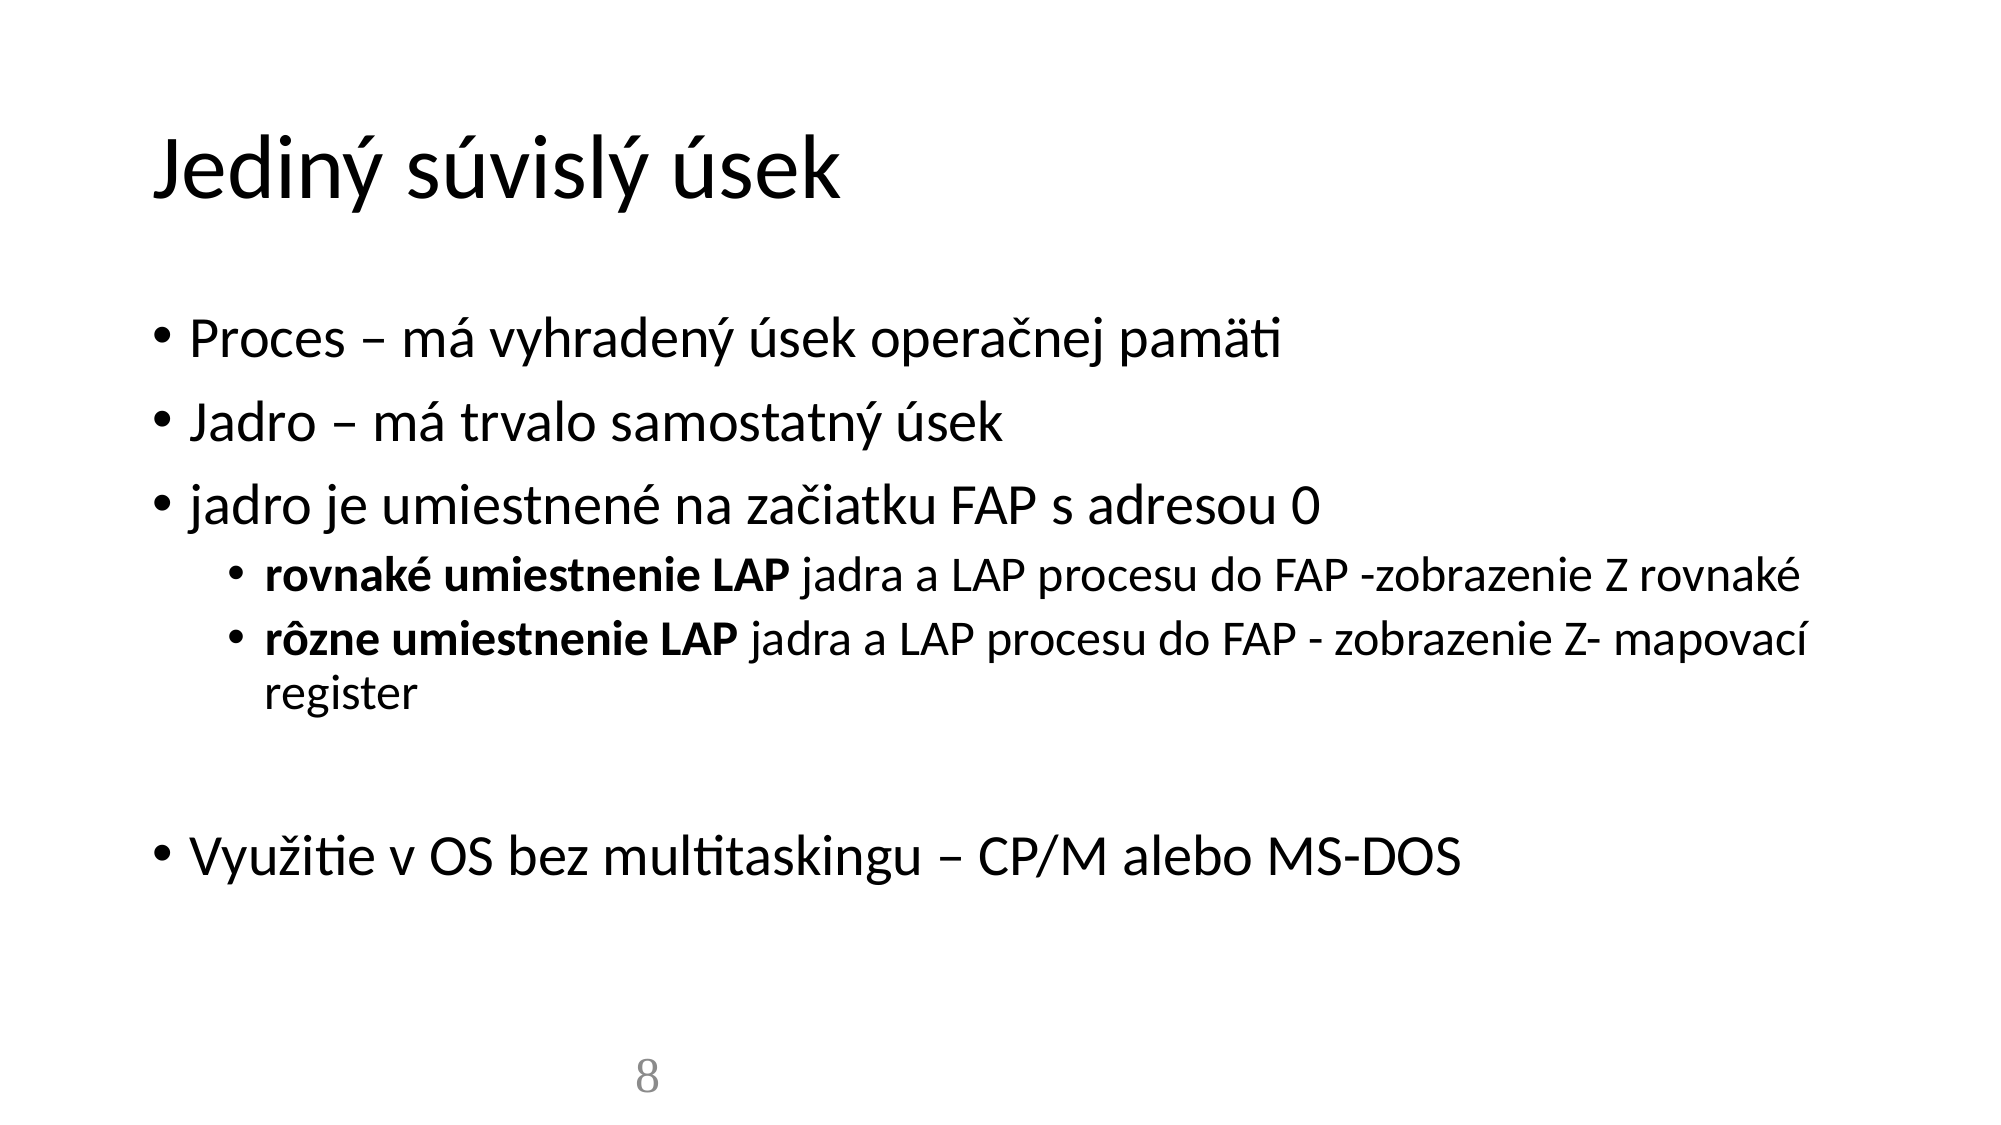

# Jediný súvislý úsek
Proces – má vyhradený úsek operačnej pamäti
Jadro – má trvalo samostatný úsek
jadro je umiestnené na začiatku FAP s adresou 0
rovnaké umiestnenie LAP jadra a LAP procesu do FAP -zobrazenie Z rovnaké
rôzne umiestnenie LAP jadra a LAP procesu do FAP - zobrazenie Z- mapovací register

Využitie v OS bez multitaskingu – CP/M alebo MS-DOS
8